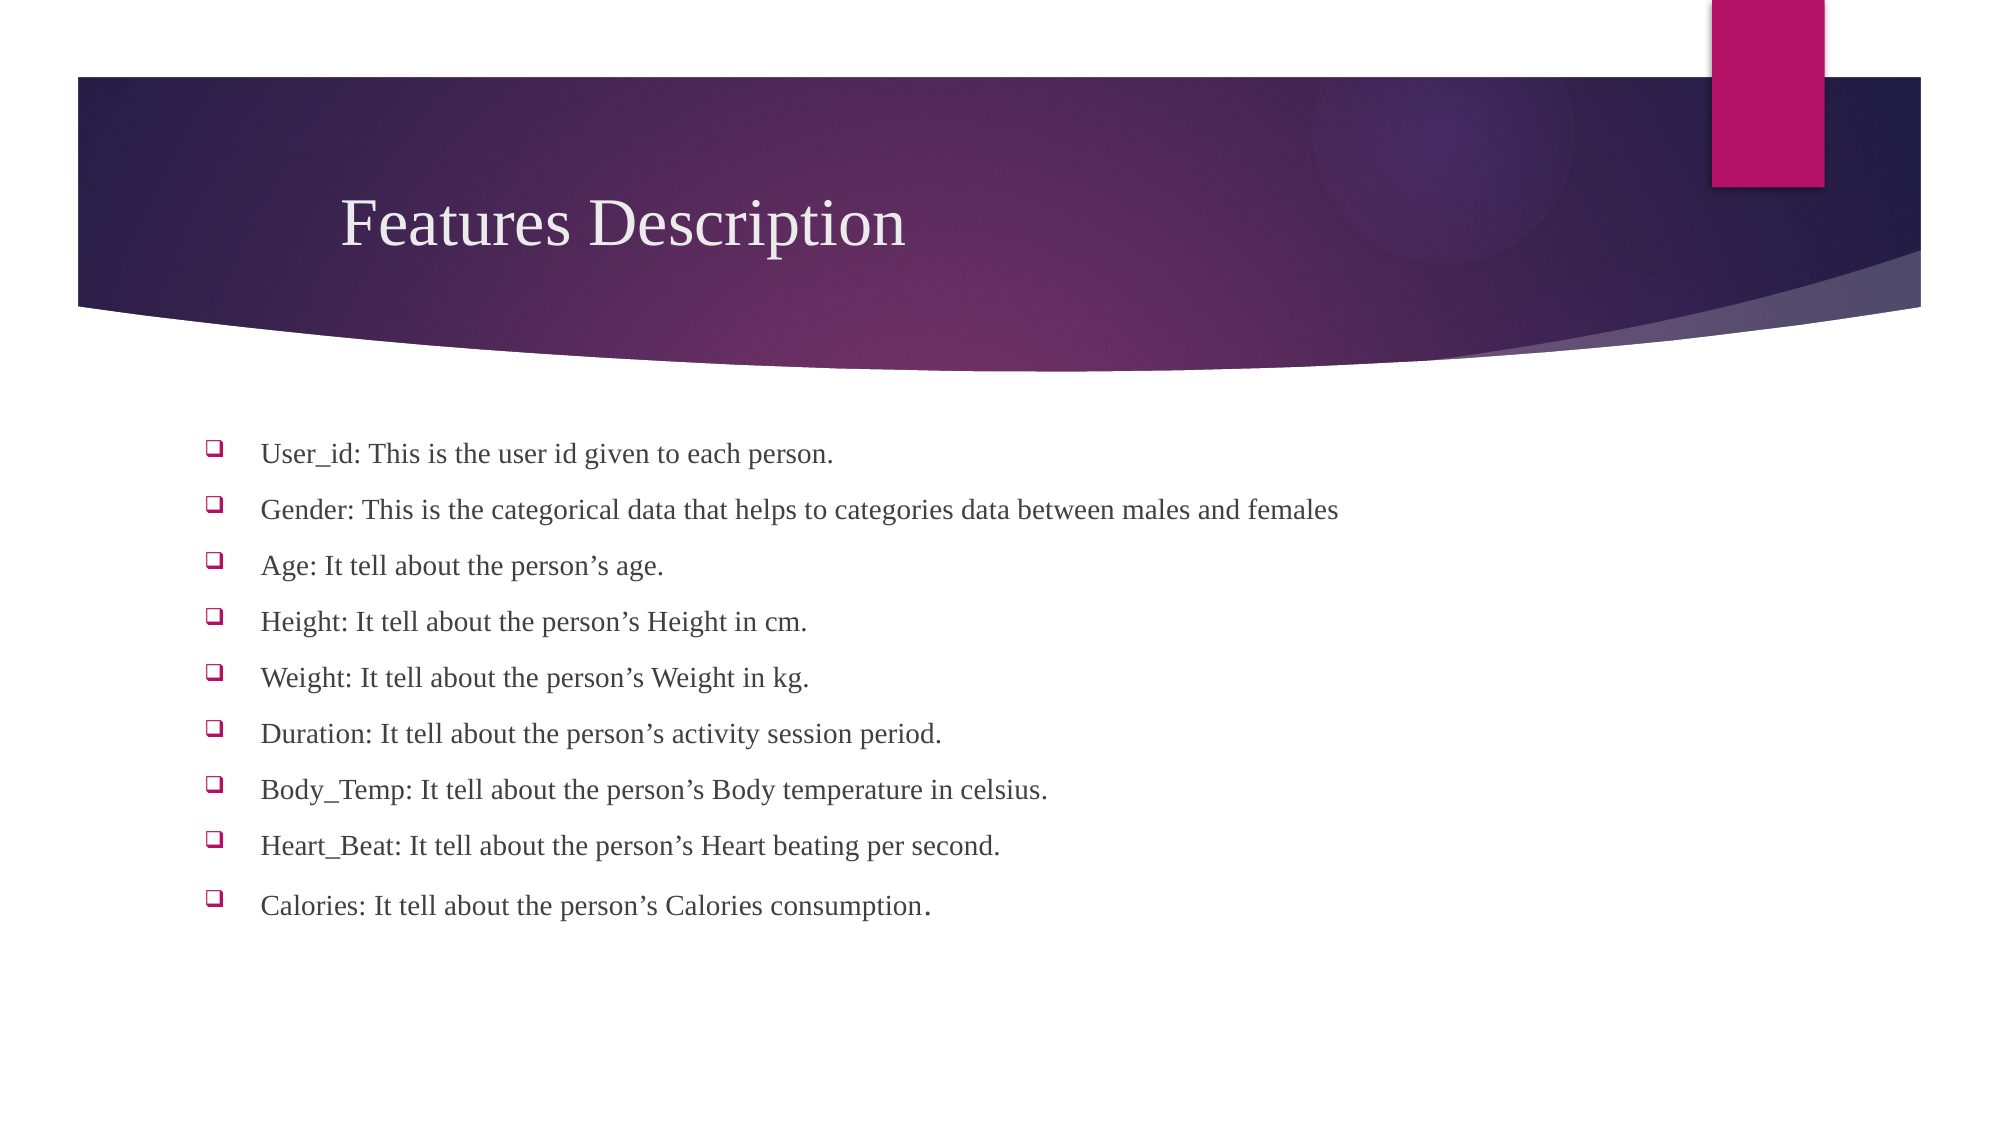

# Features Description
User_id: This is the user id given to each person.
Gender: This is the categorical data that helps to categories data between males and females
Age: It tell about the person’s age.
Height: It tell about the person’s Height in cm.
Weight: It tell about the person’s Weight in kg.
Duration: It tell about the person’s activity session period.
Body_Temp: It tell about the person’s Body temperature in celsius.
Heart_Beat: It tell about the person’s Heart beating per second.
Calories: It tell about the person’s Calories consumption.